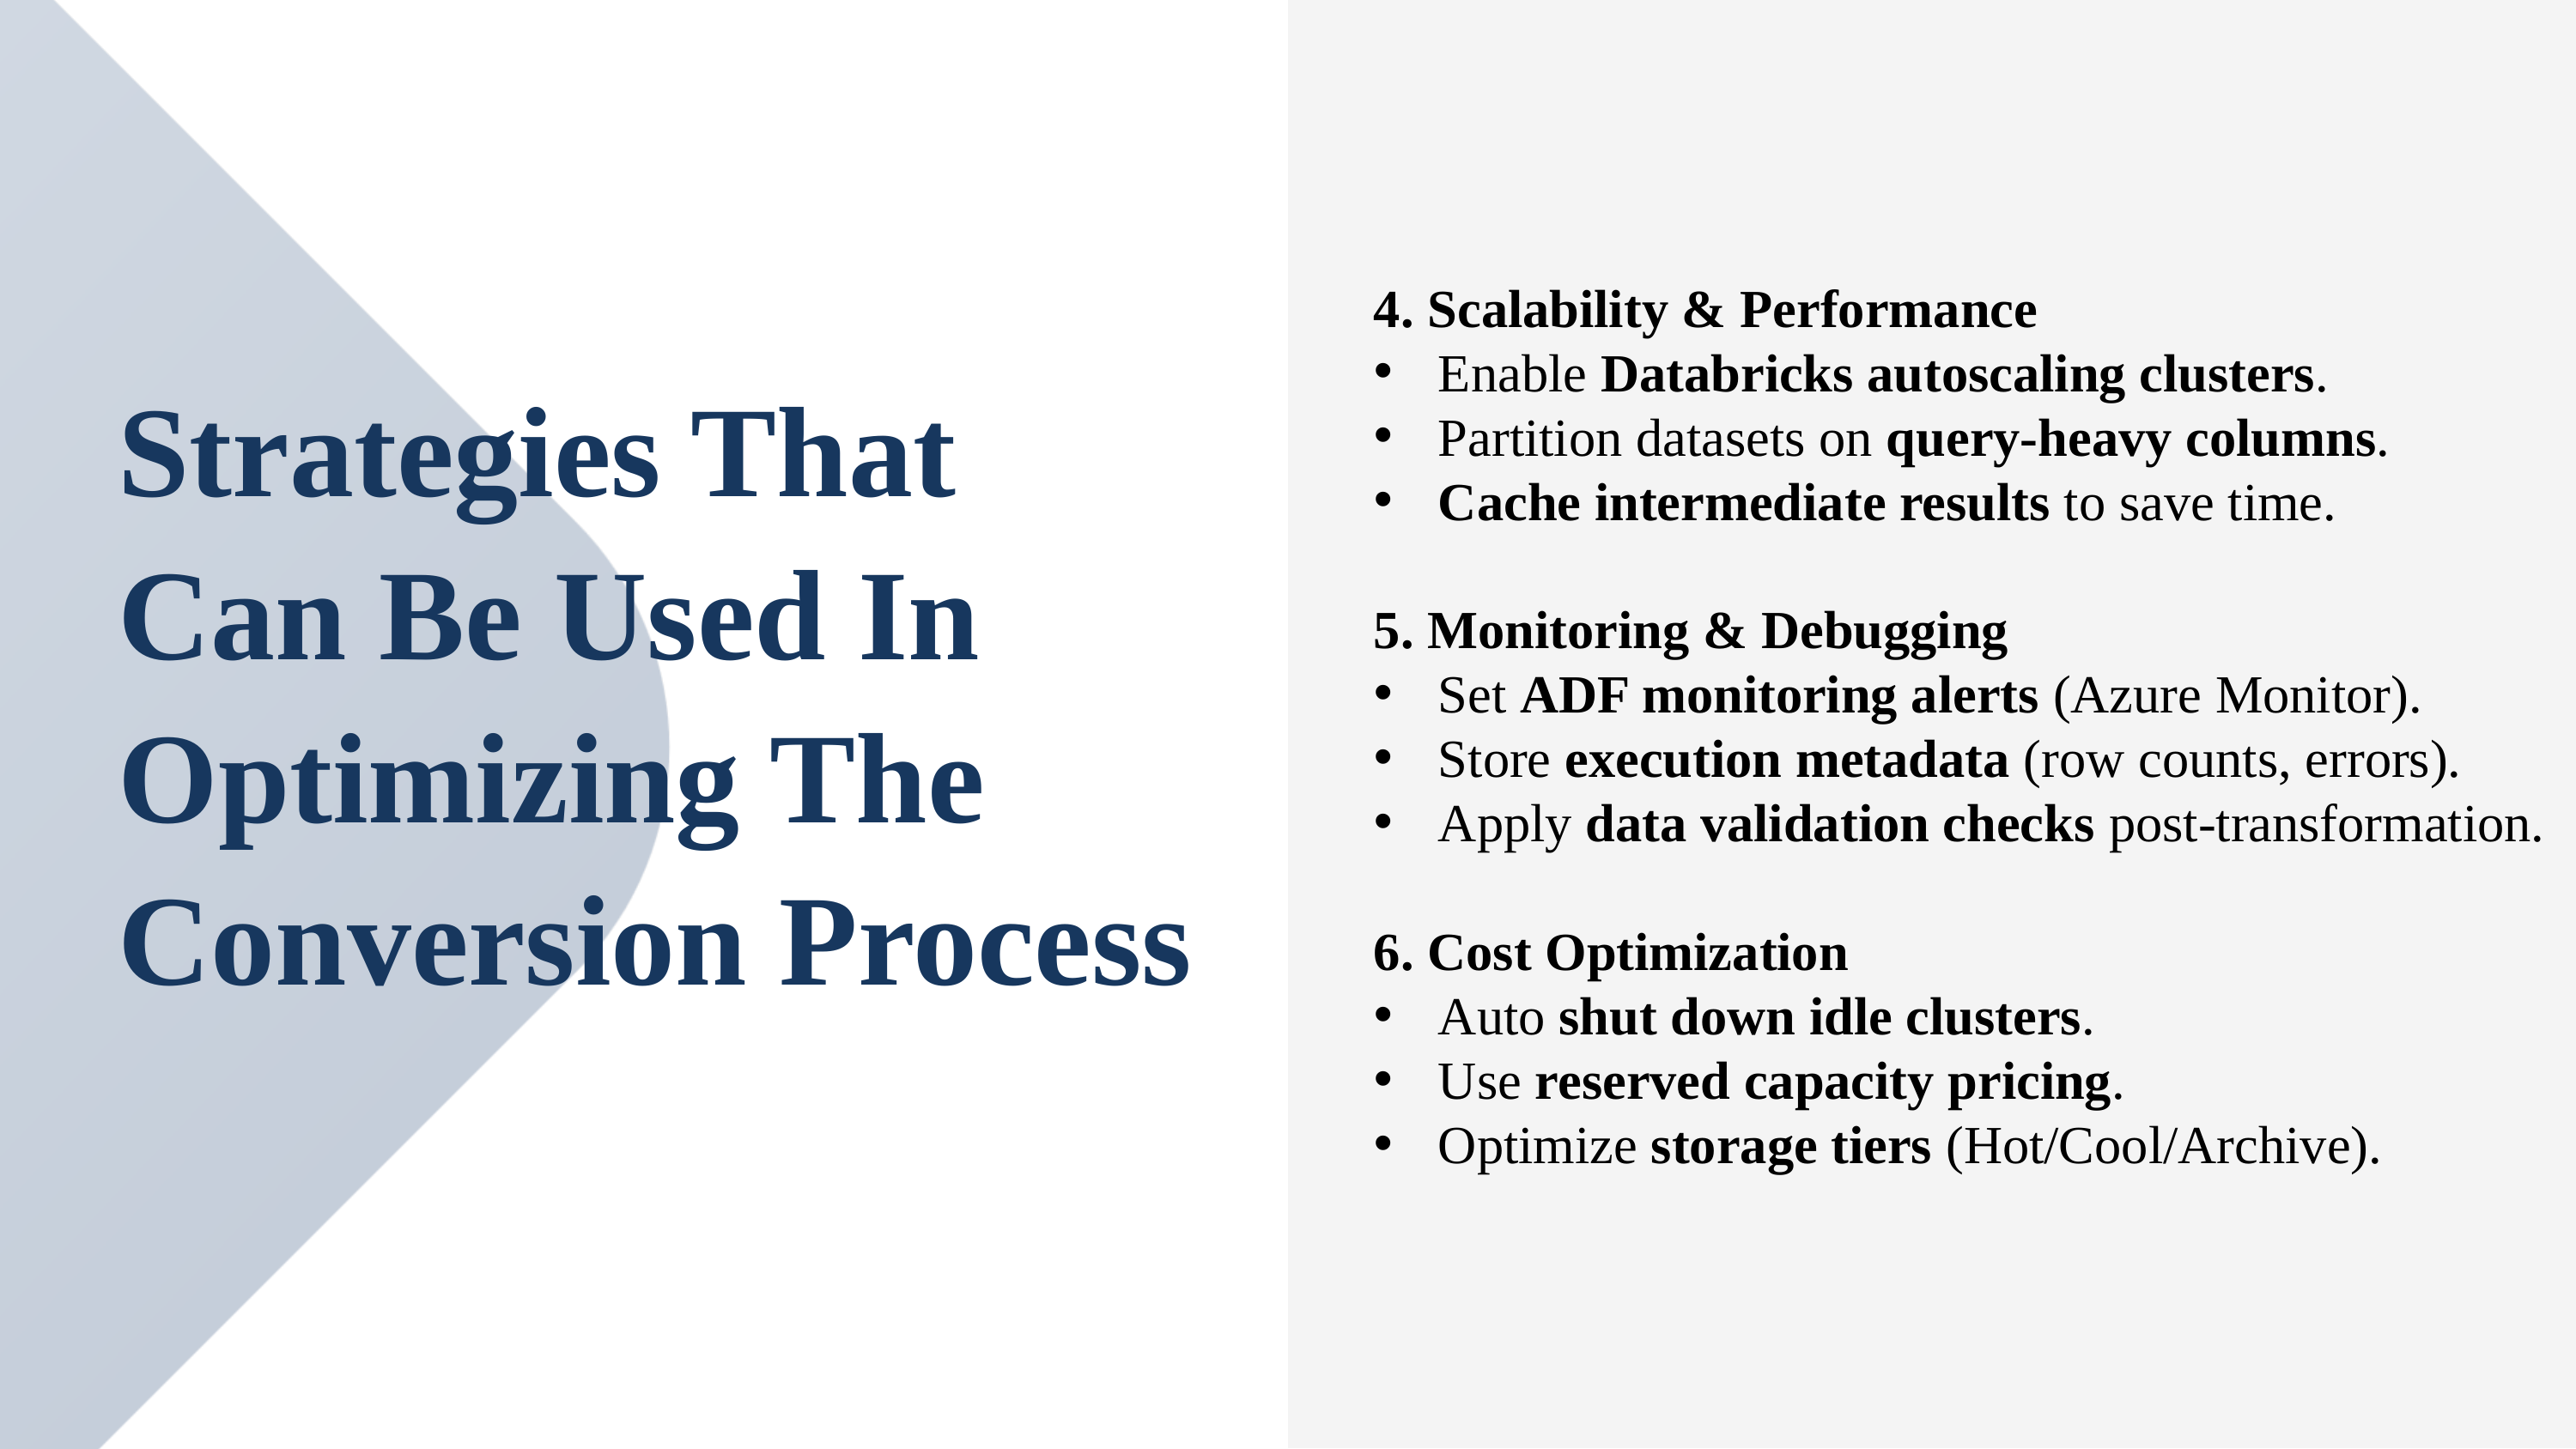

4. Scalability & Performance
Enable Databricks autoscaling clusters.
Partition datasets on query-heavy columns.
Cache intermediate results to save time.

5. Monitoring & Debugging
Set ADF monitoring alerts (Azure Monitor).
Store execution metadata (row counts, errors).
Apply data validation checks post-transformation.

6. Cost Optimization
Auto shut down idle clusters.
Use reserved capacity pricing.
Optimize storage tiers (Hot/Cool/Archive).

Strategies That Can Be Used In Optimizing The Conversion Process